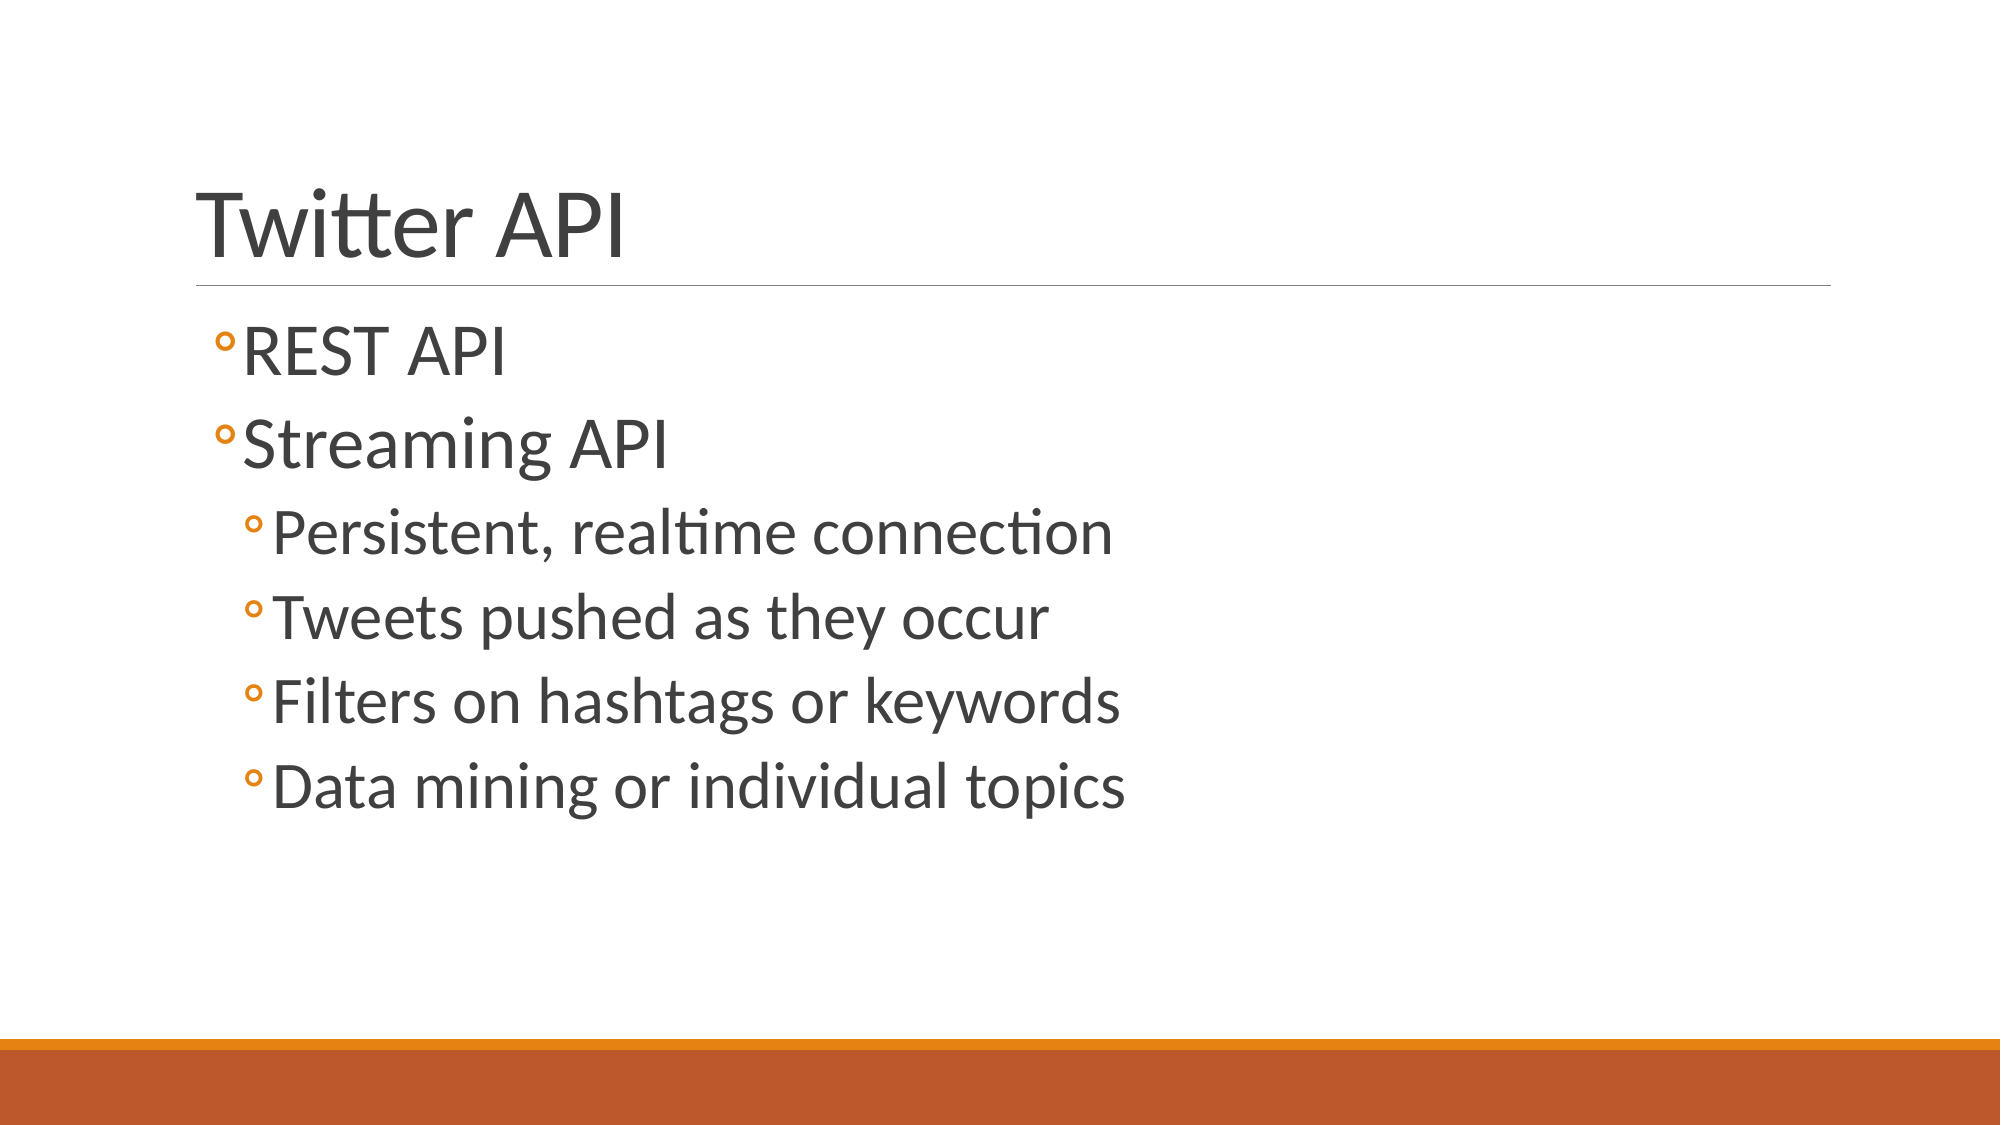

# Twitter API
REST API
Streaming API
Persistent, realtime connection
Tweets pushed as they occur
Filters on hashtags or keywords
Data mining or individual topics